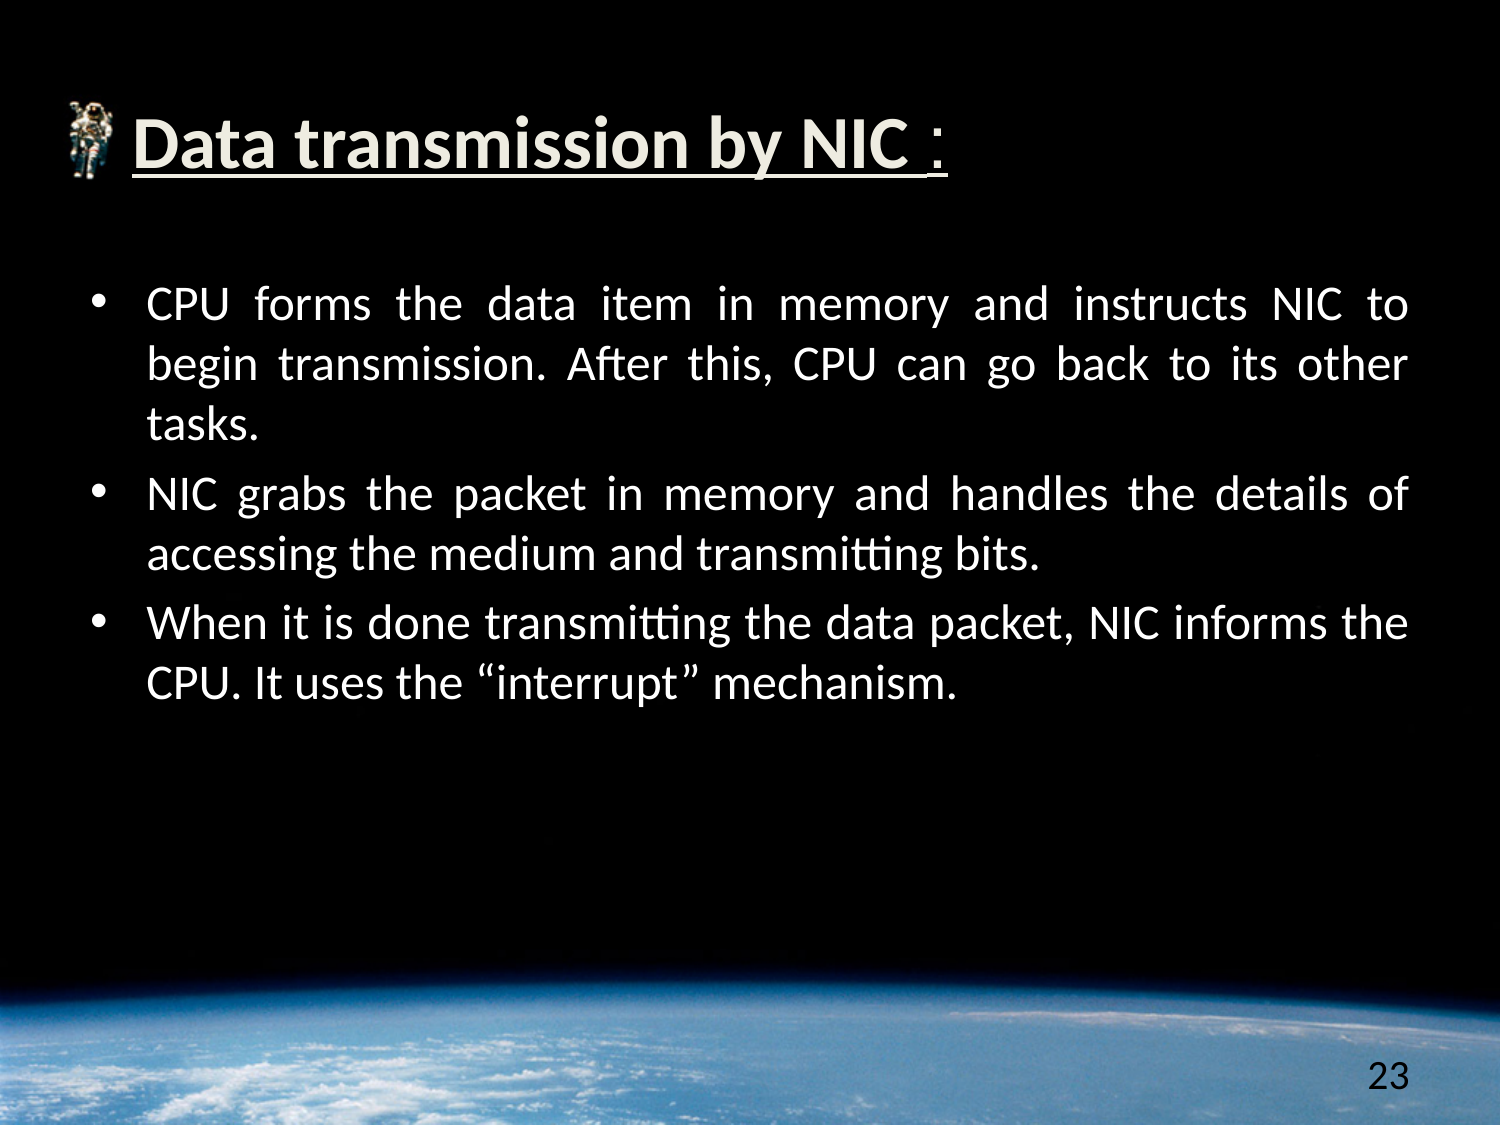

# Data transmission by NIC :
CPU forms the data item in memory and instructs NIC to begin transmission. After this, CPU can go back to its other tasks.
NIC grabs the packet in memory and handles the details of accessing the medium and transmitting bits.
When it is done transmitting the data packet, NIC informs the CPU. It uses the “interrupt” mechanism.

23